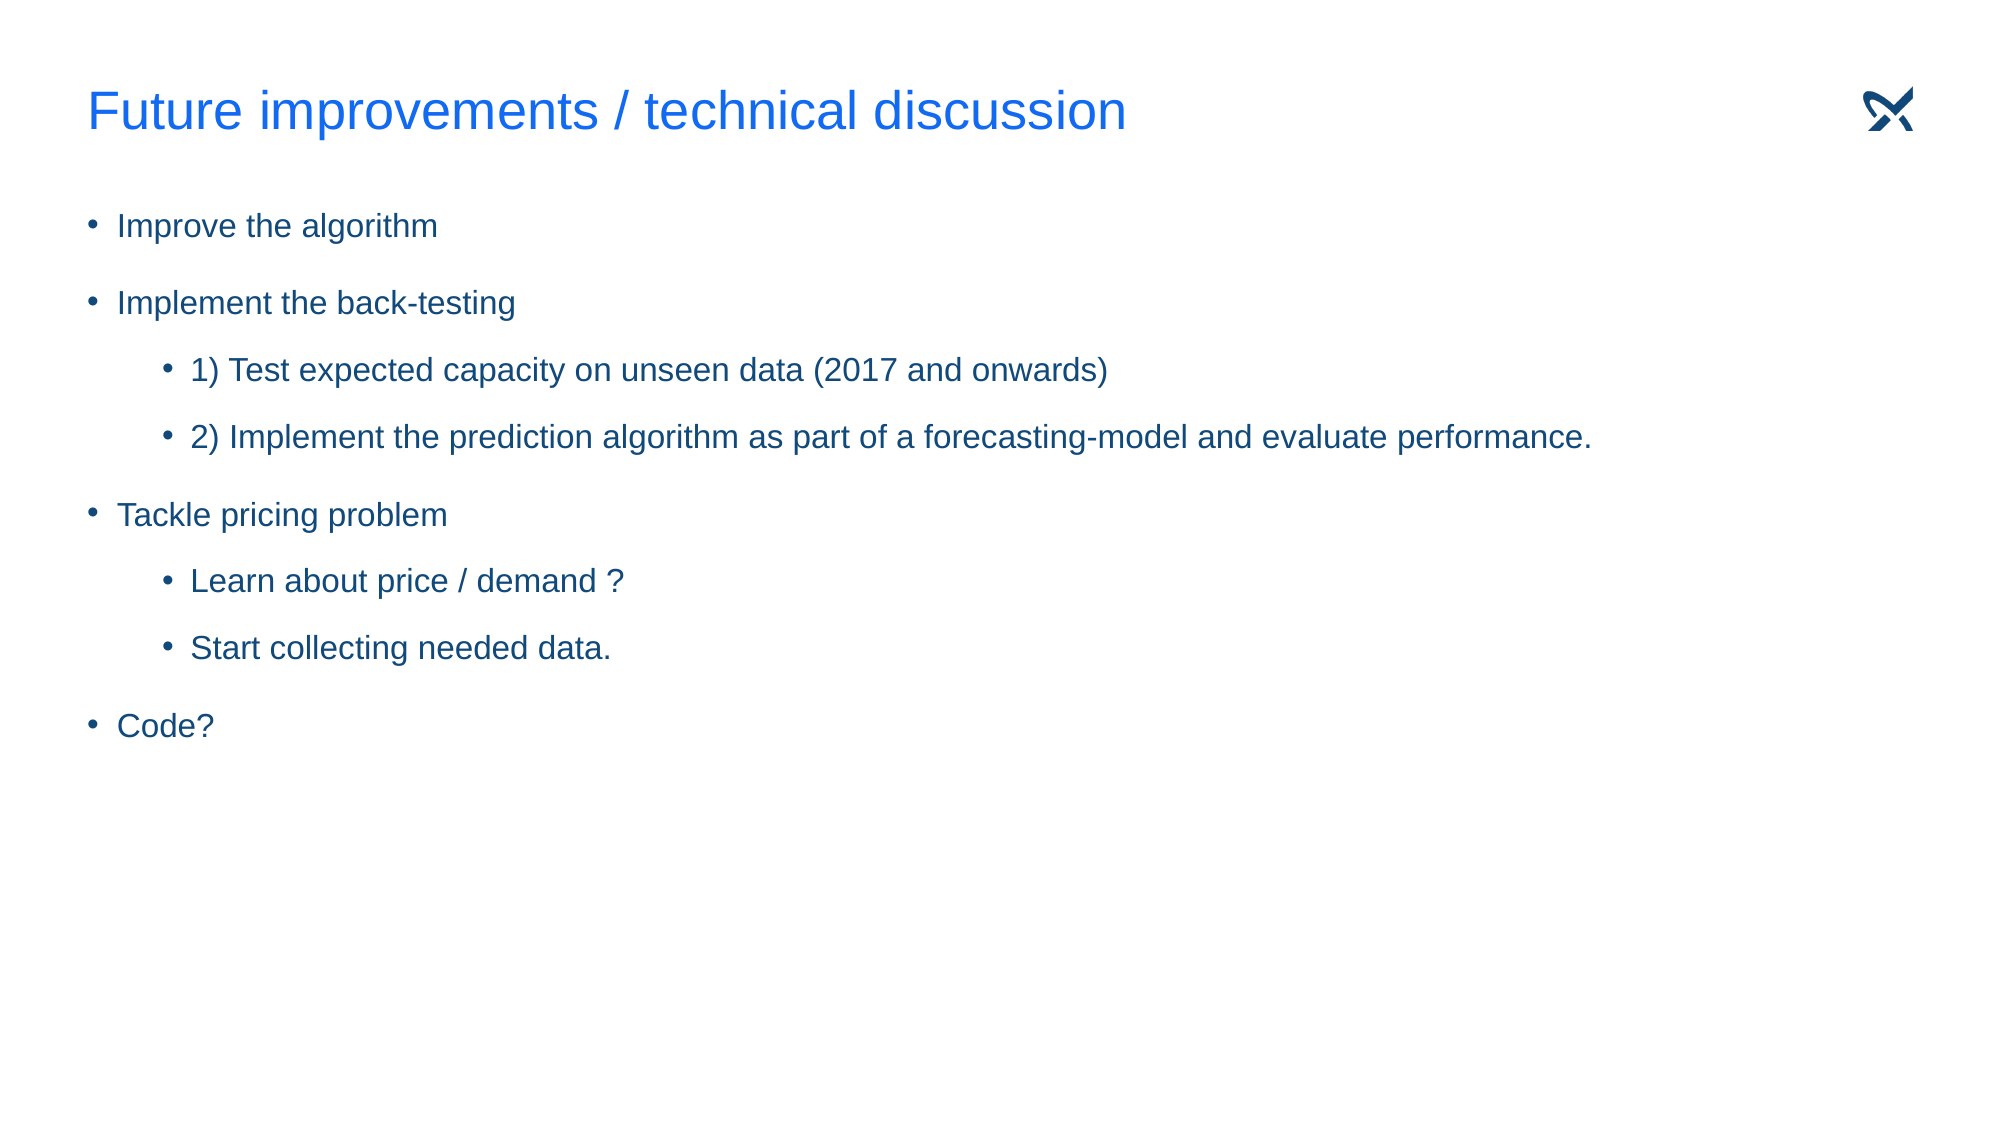

# Future improvements / technical discussion
Improve the algorithm
Implement the back-testing
1) Test expected capacity on unseen data (2017 and onwards)
2) Implement the prediction algorithm as part of a forecasting-model and evaluate performance.
Tackle pricing problem
Learn about price / demand ?
Start collecting needed data.
Code?